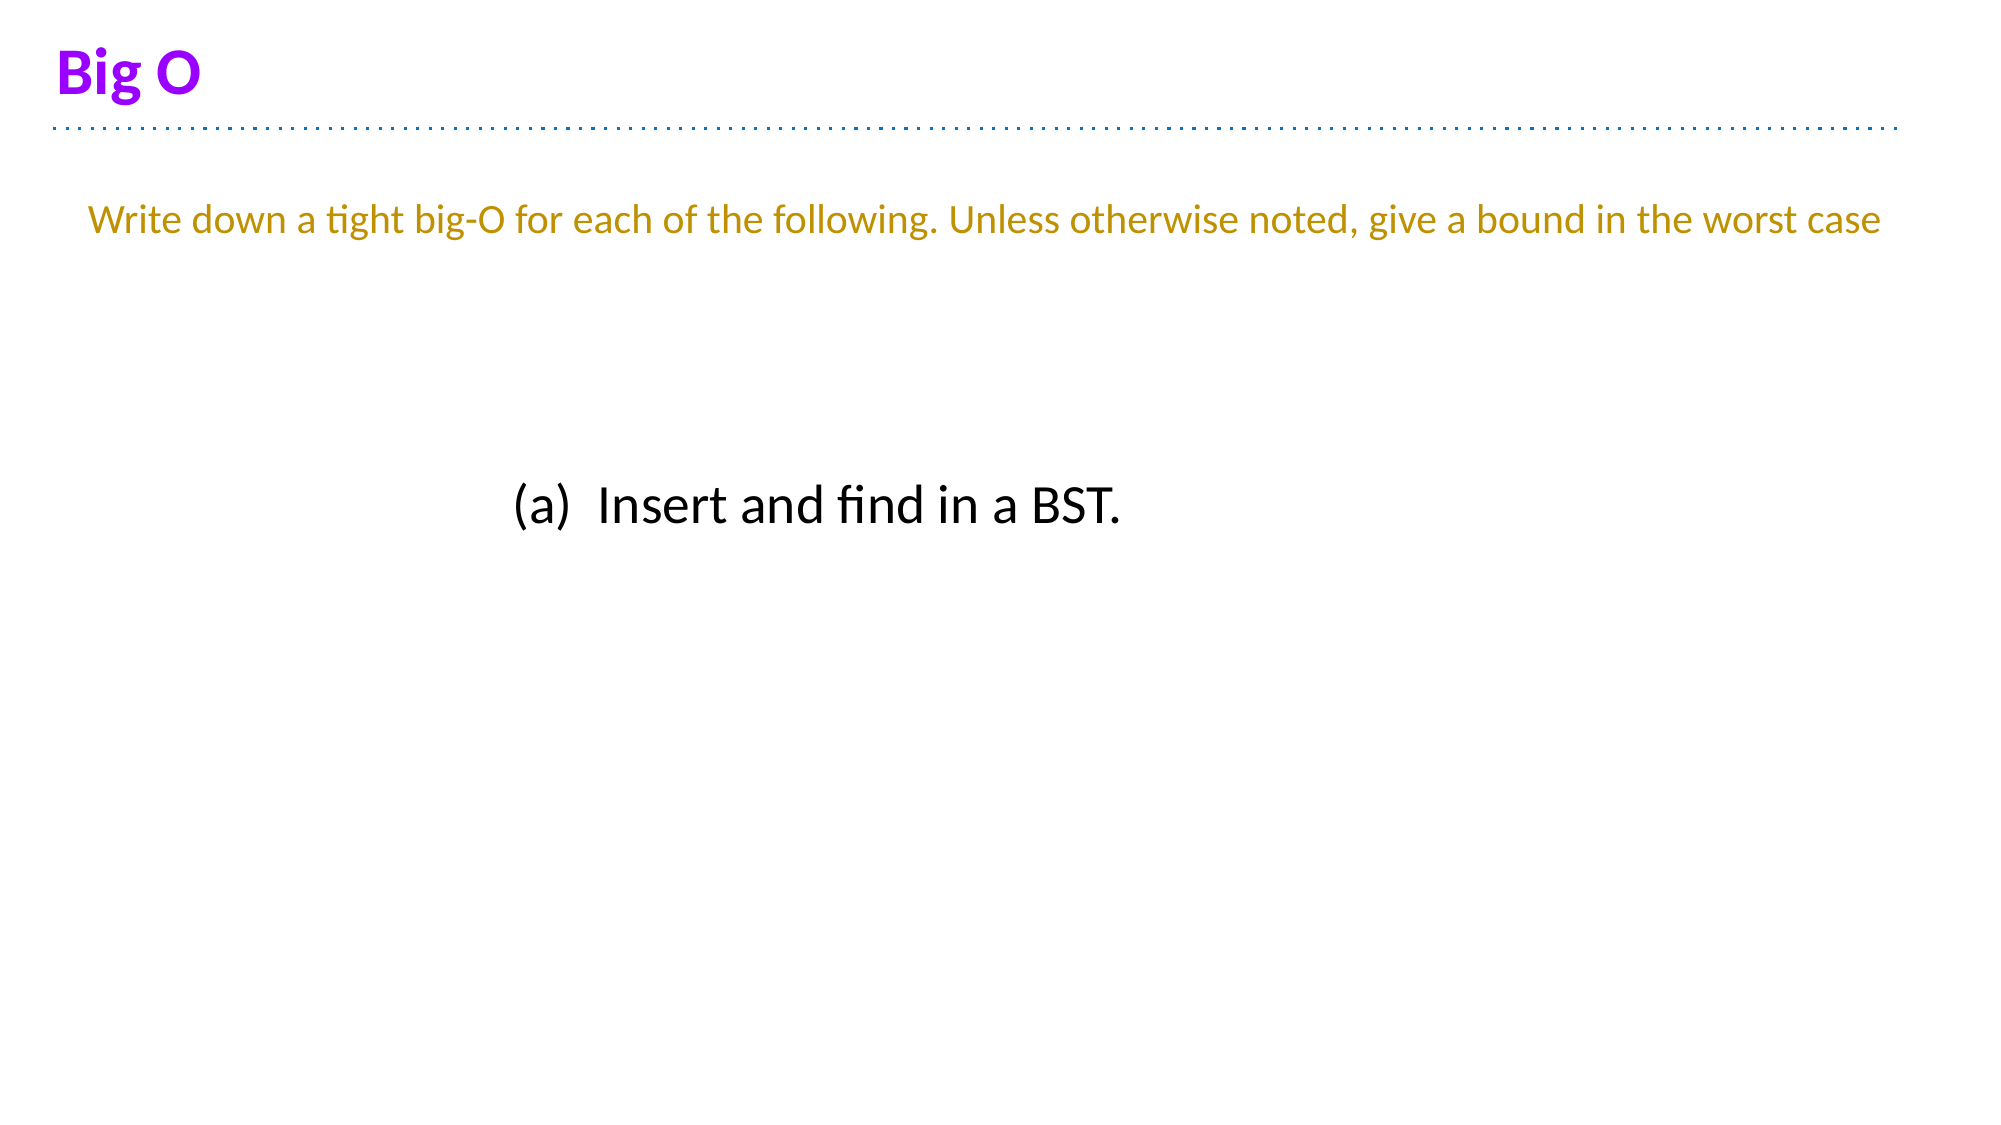

# Big O
Write down a tight big-O for each of the following. Unless otherwise noted, give a bound in the worst case

                                  (a)  Insert and find in a BST.